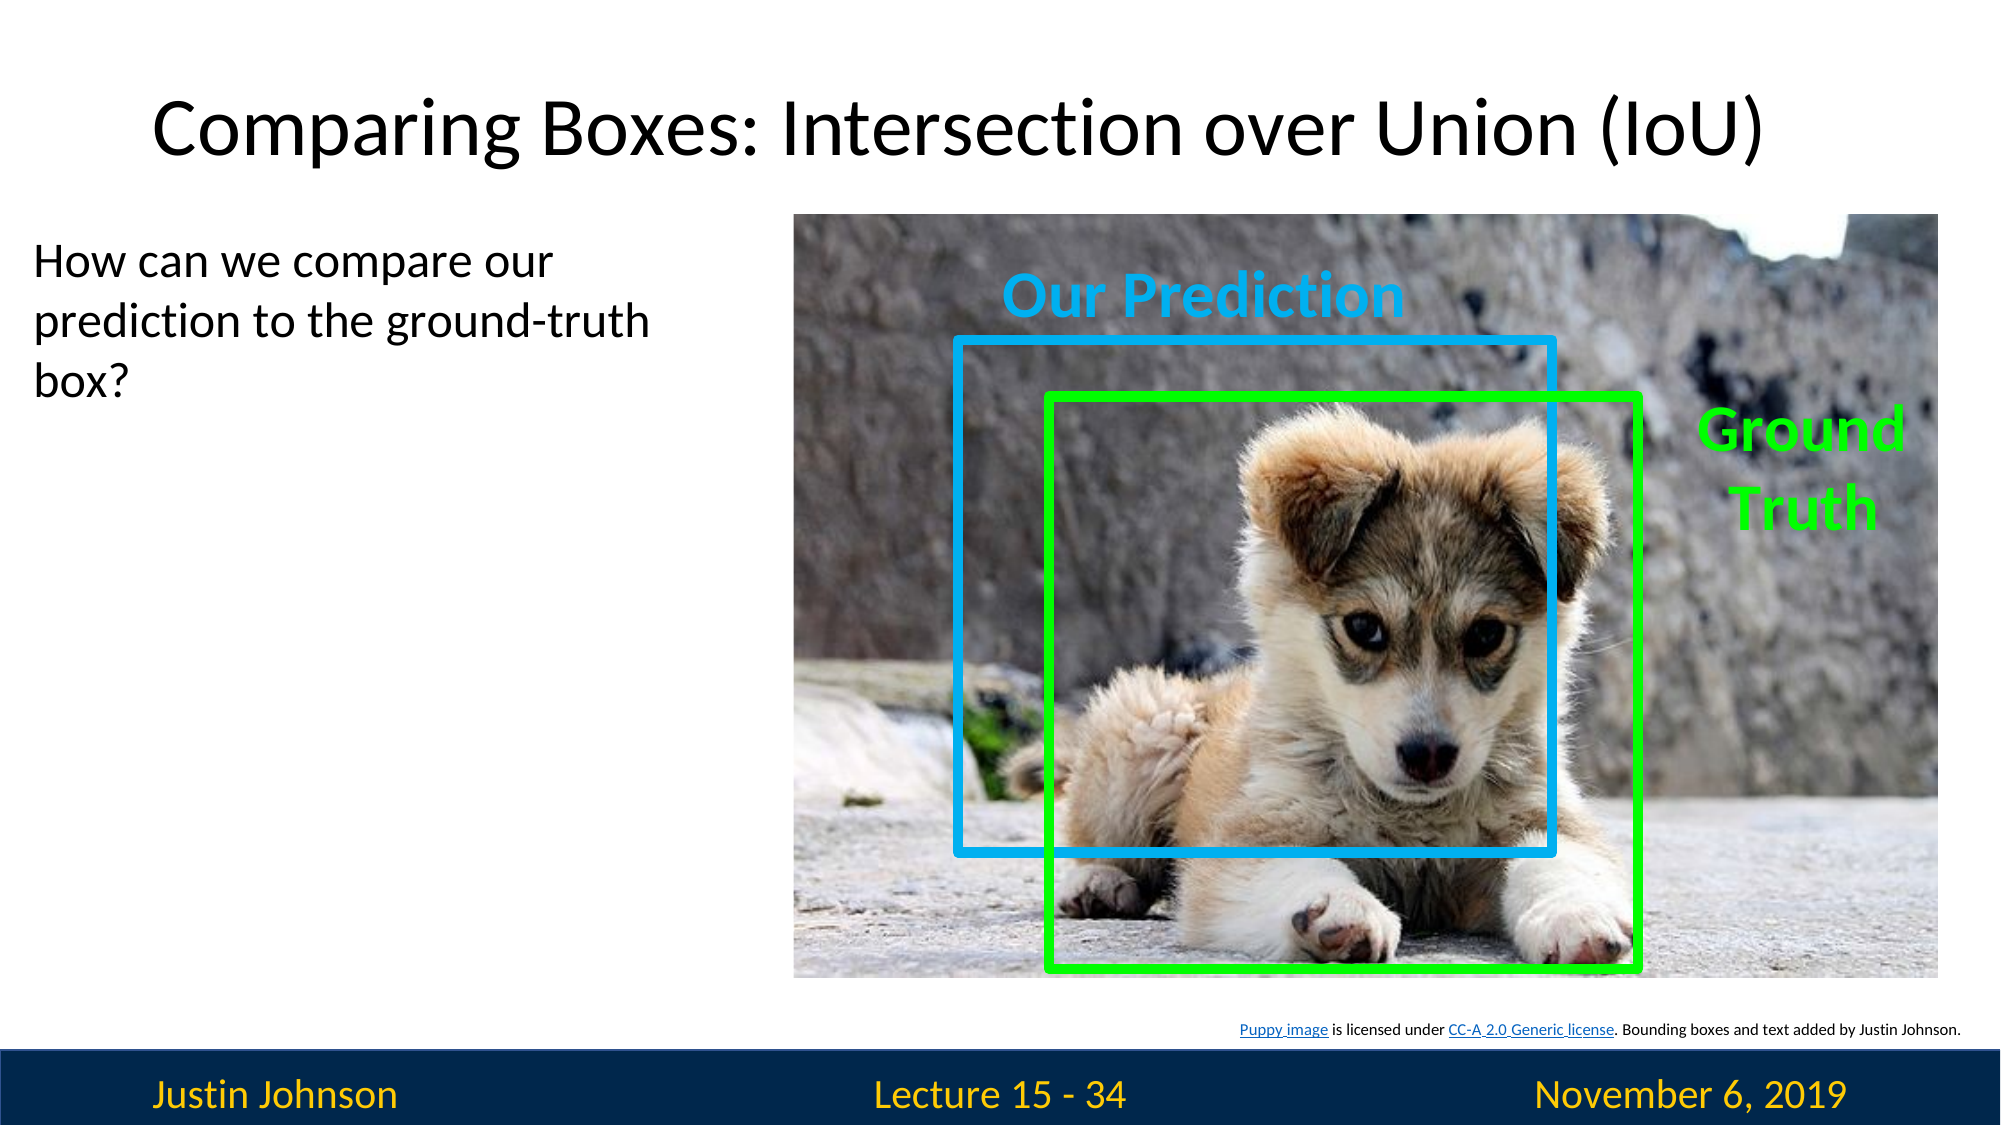

# Comparing Boxes: Intersection over Union (IoU)

How can we compare our prediction to the ground-truth box?
Our Prediction
Ground Truth

Puppy image is licensed under CC-A 2.0 Generic license. Bounding boxes and text added by Justin Johnson.
Justin Johnson
November 6, 2019
Lecture 15 - 34